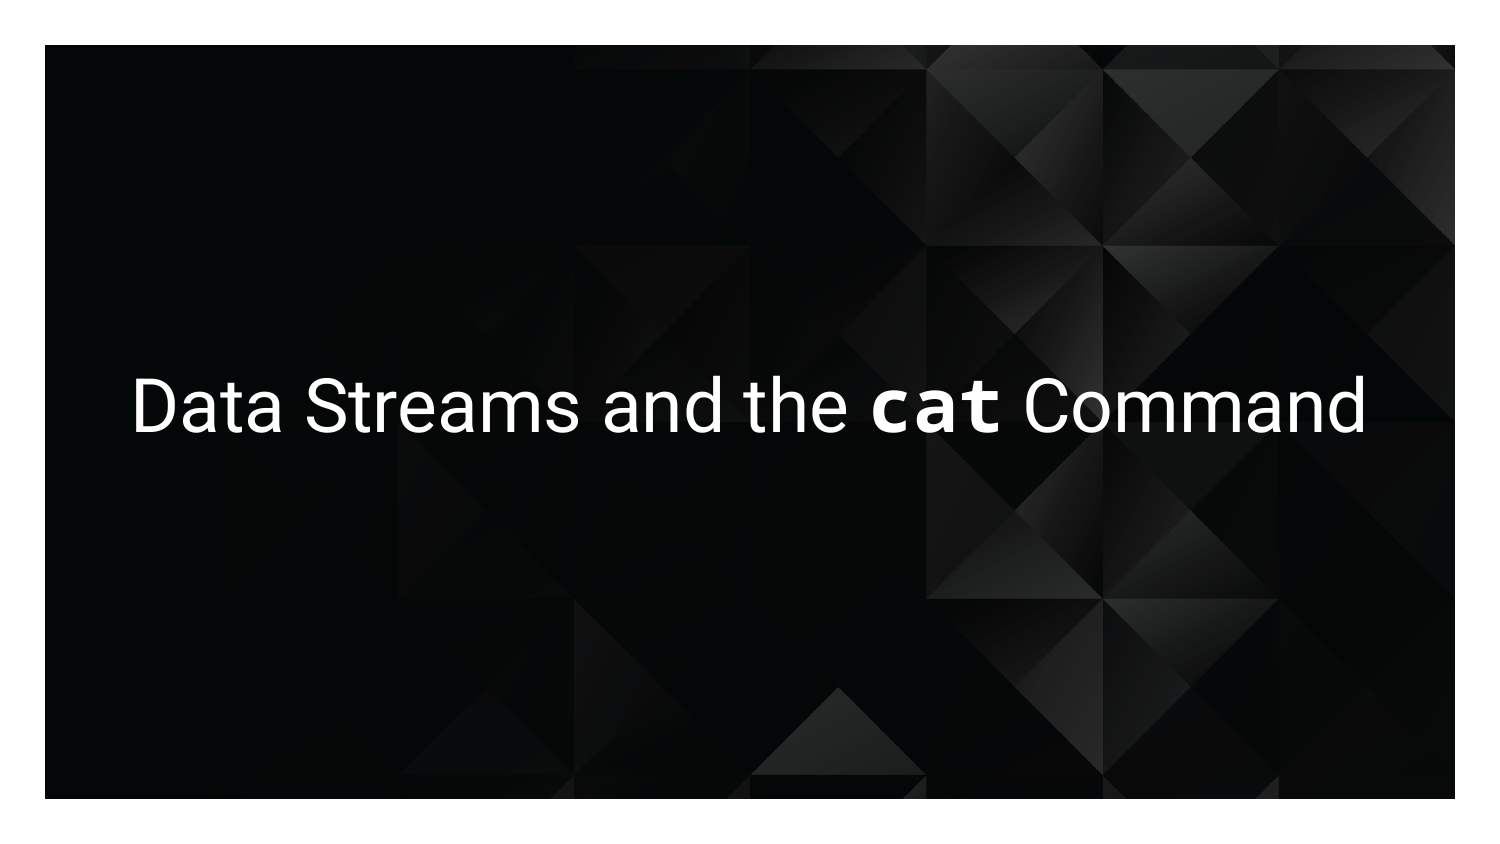

# Data Streams and the cat Command